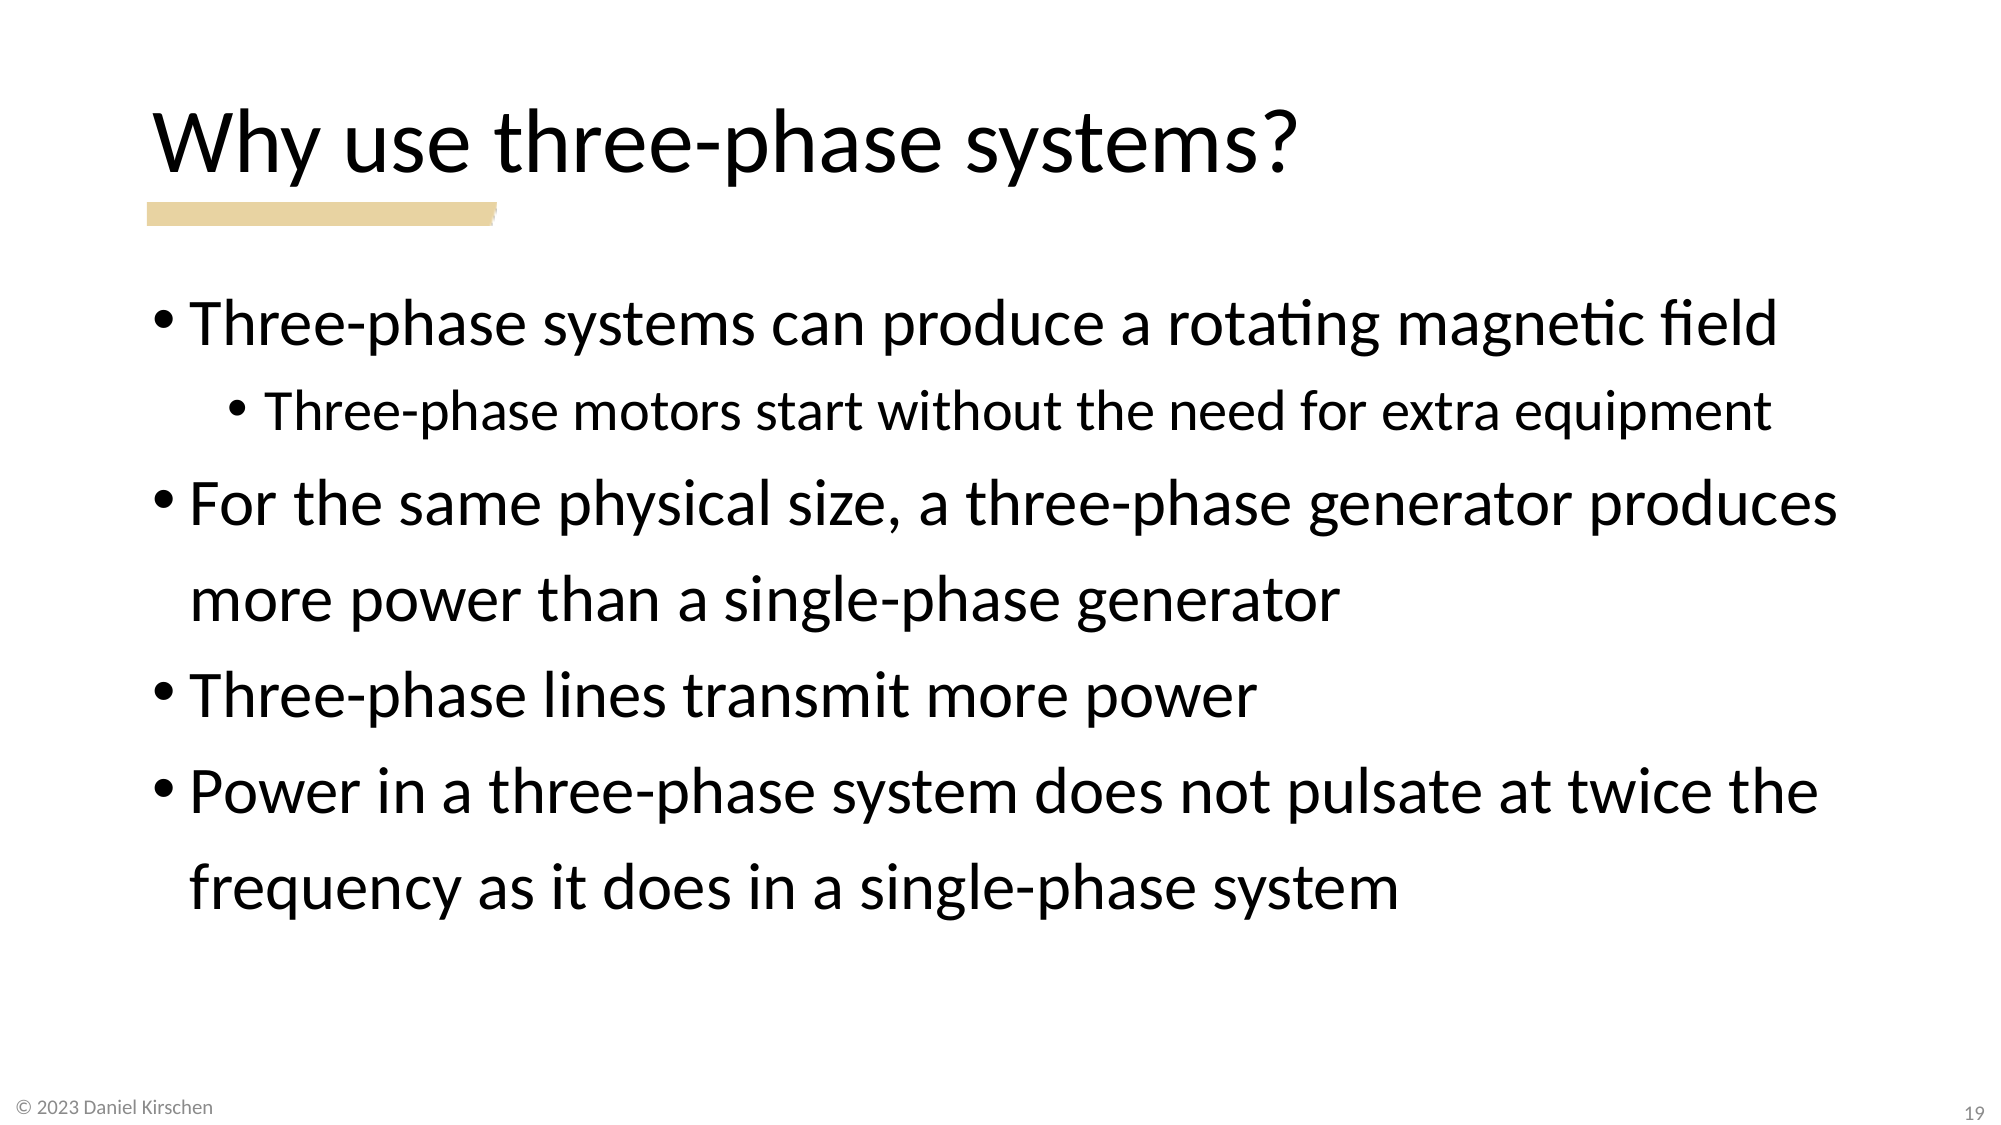

# Why use three-phase systems?
Three-phase systems can produce a rotating magnetic field
Three-phase motors start without the need for extra equipment
For the same physical size, a three-phase generator produces more power than a single-phase generator
Three-phase lines transmit more power
Power in a three-phase system does not pulsate at twice the frequency as it does in a single-phase system
© 2023 Daniel Kirschen
19